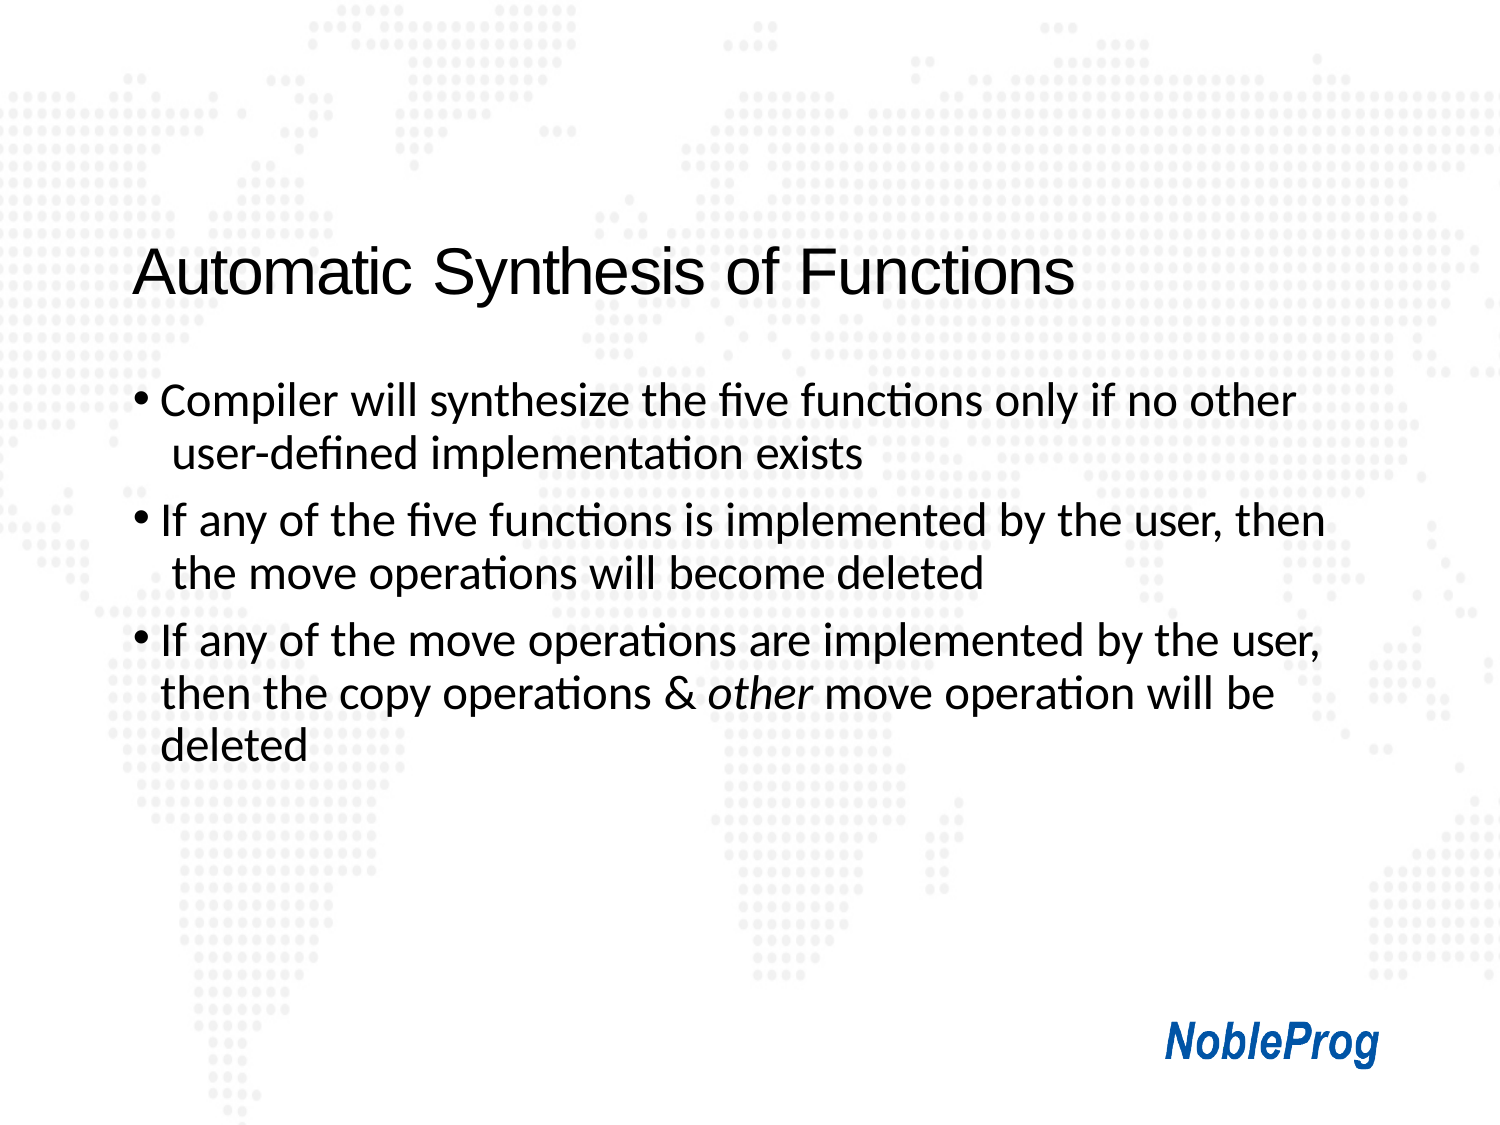

# Automatic Synthesis of Functions
Compiler will synthesize the five functions only if no other  user-defined implementation exists
If any of the five functions is implemented by the user, then  the move operations will become deleted
If any of the move operations are implemented by the user,  then the copy operations & other move operation will be  deleted